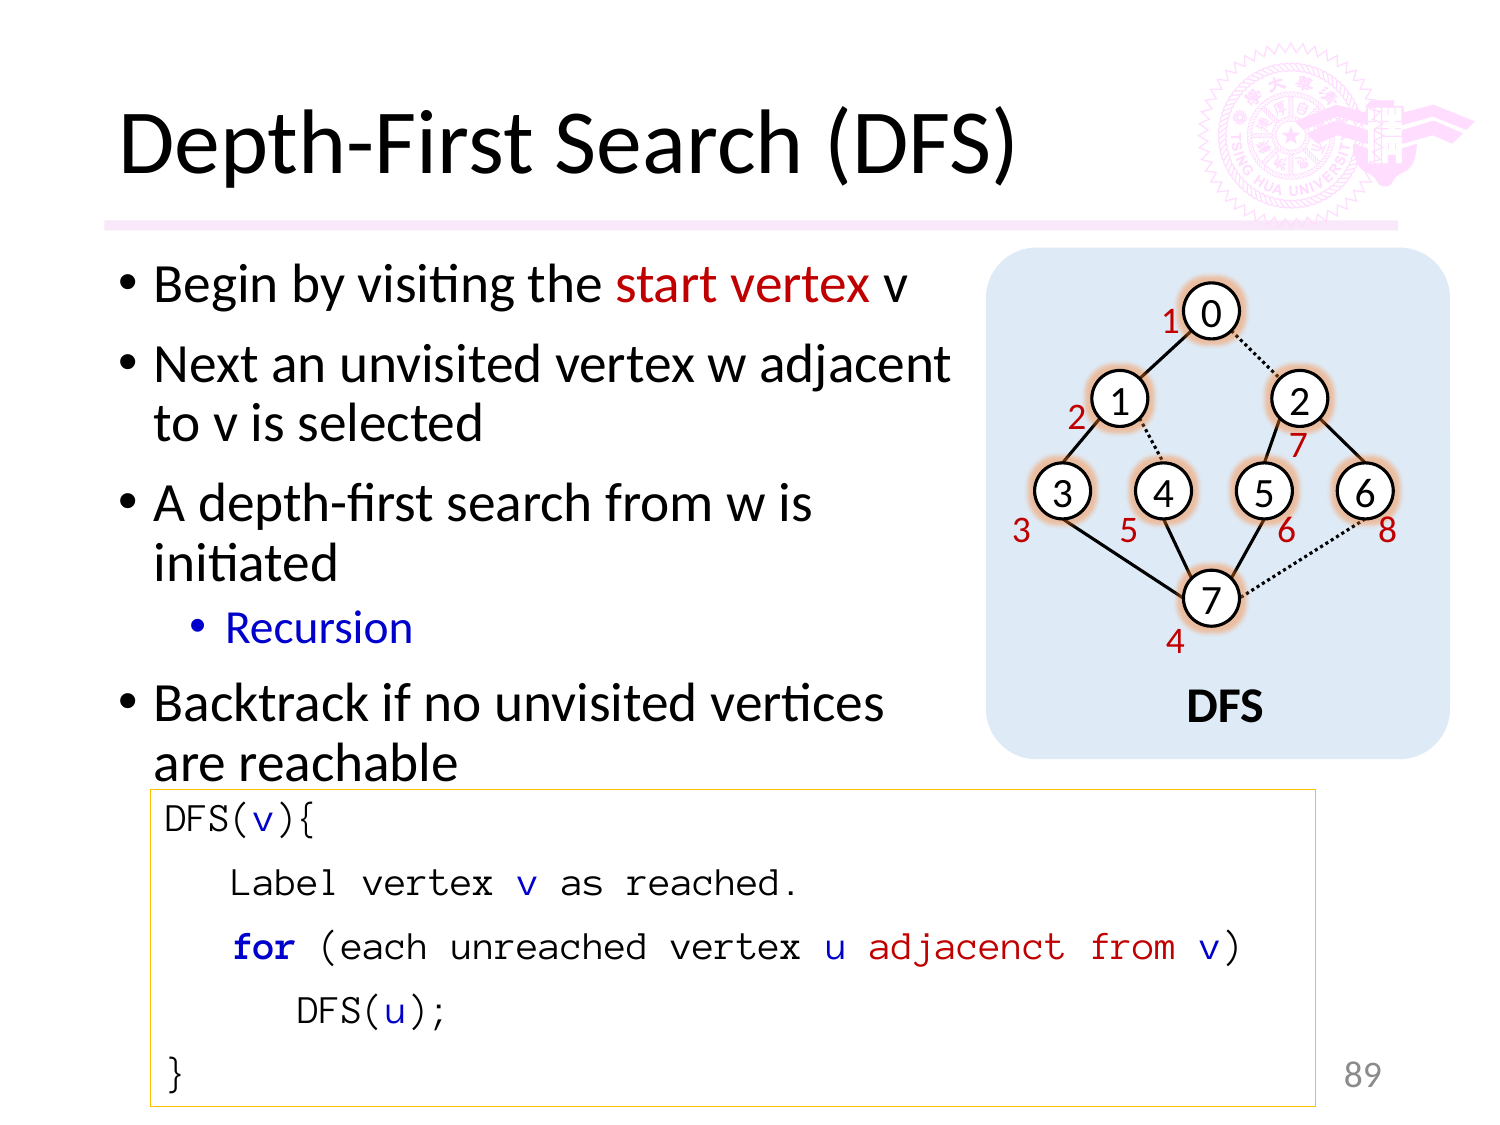

# Depth-First Search (DFS)

Begin by visiting the start vertex v
Next an unvisited vertex w adjacent to v is selected
A depth-first search from w is initiated
Recursion
Backtrack if no unvisited vertices are reachable
0
1
1
2
2
7
3
4
6
5
3
5
6
8
7
4
DFS
DFS(v){
   Label vertex v as reached.
   for (each unreached vertex u adjacenct from v)
      DFS(u);
}

89